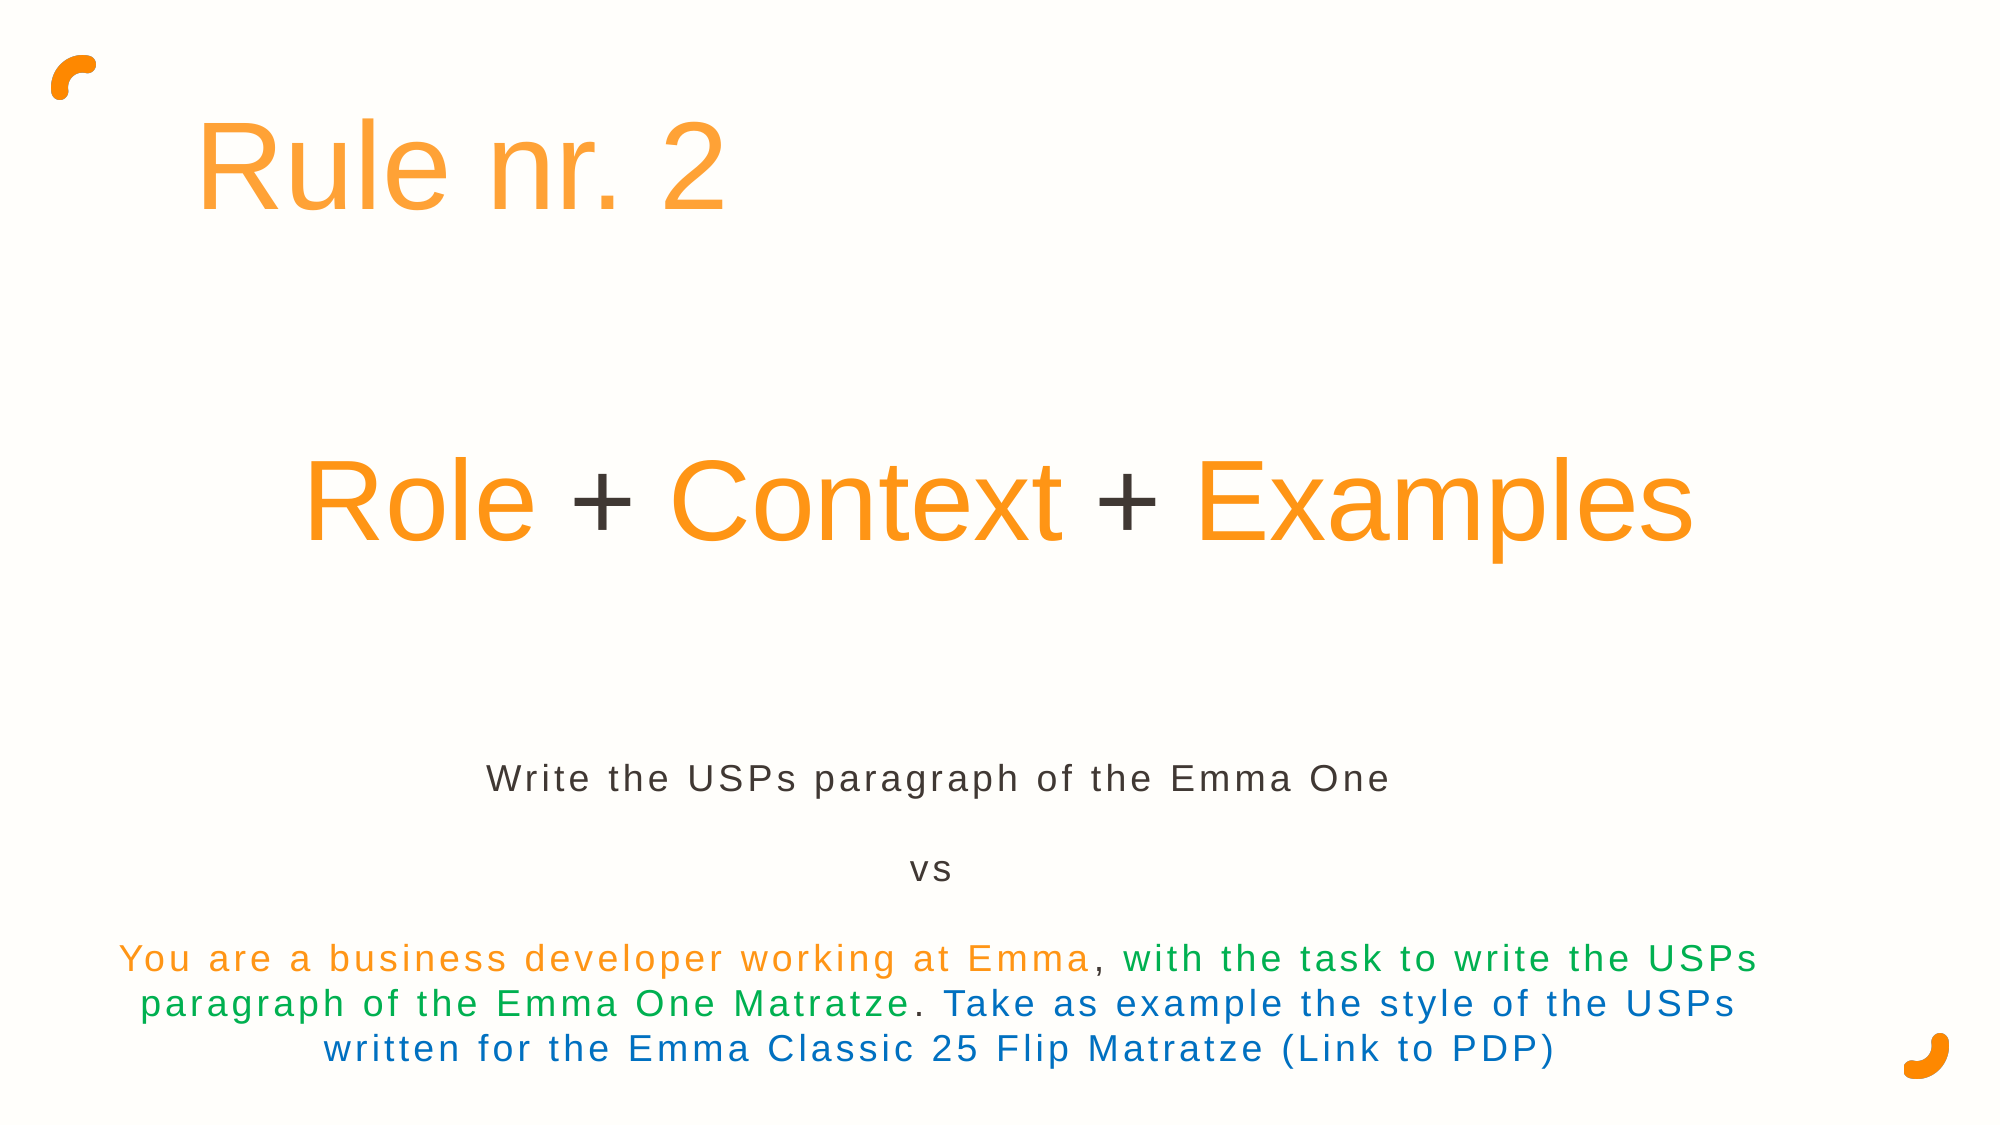

Rule nr. 2
Role + Context + Examples

Write the USPs paragraph of the Emma One
vs
You are a business developer working at Emma, with the task to write the USPs paragraph of the Emma One Matratze. Take as example the style of the USPs written for the Emma Classic 25 Flip Matratze (Link to PDP)